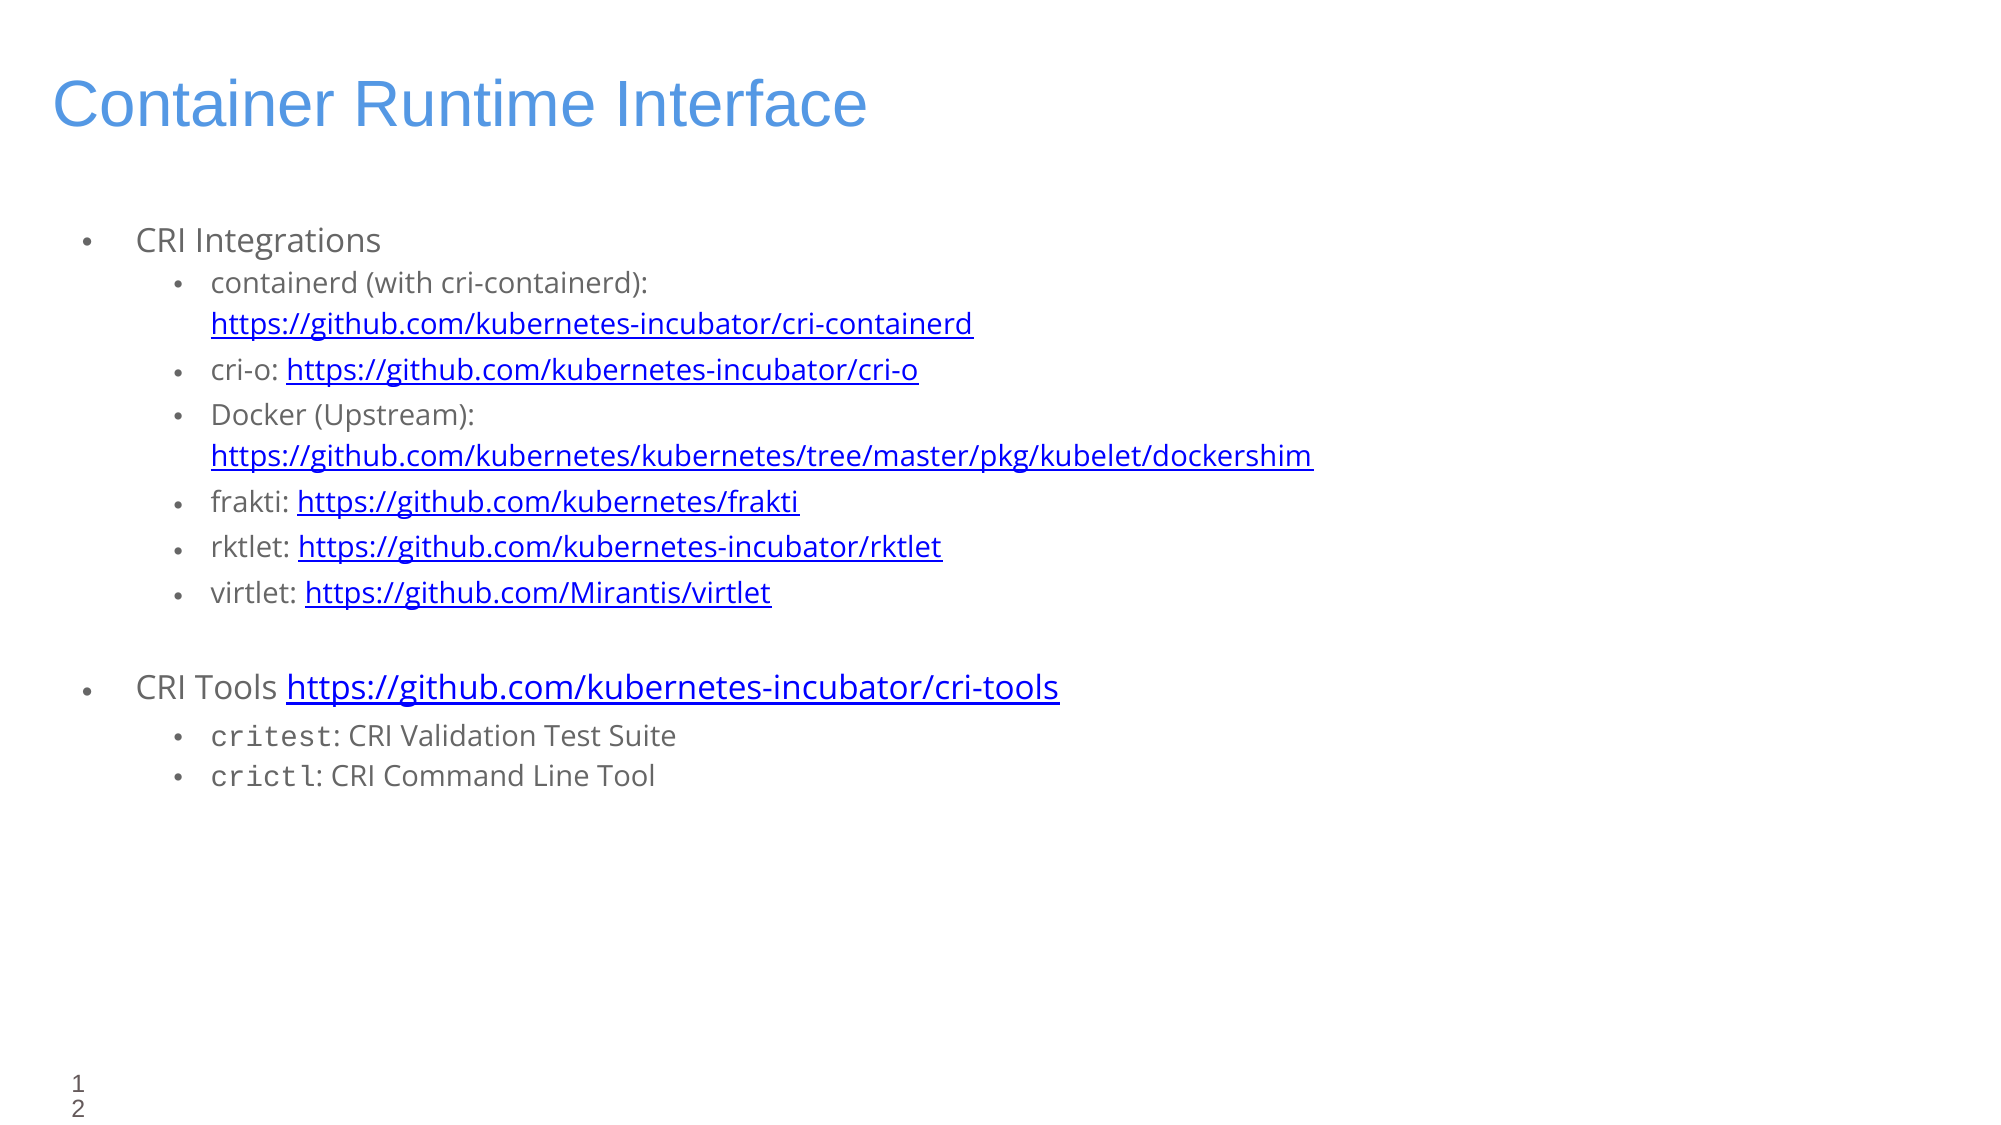

# Container Runtime Interface
CRI Integrations
containerd (with cri-containerd): https://github.com/kubernetes-incubator/cri-containerd
cri-o: https://github.com/kubernetes-incubator/cri-o
Docker (Upstream): https://github.com/kubernetes/kubernetes/tree/master/pkg/kubelet/dockershim
frakti: https://github.com/kubernetes/frakti
rktlet: https://github.com/kubernetes-incubator/rktlet
virtlet: https://github.com/Mirantis/virtlet

CRI Tools https://github.com/kubernetes-incubator/cri-tools
critest: CRI Validation Test Suite
crictl: CRI Command Line Tool
12